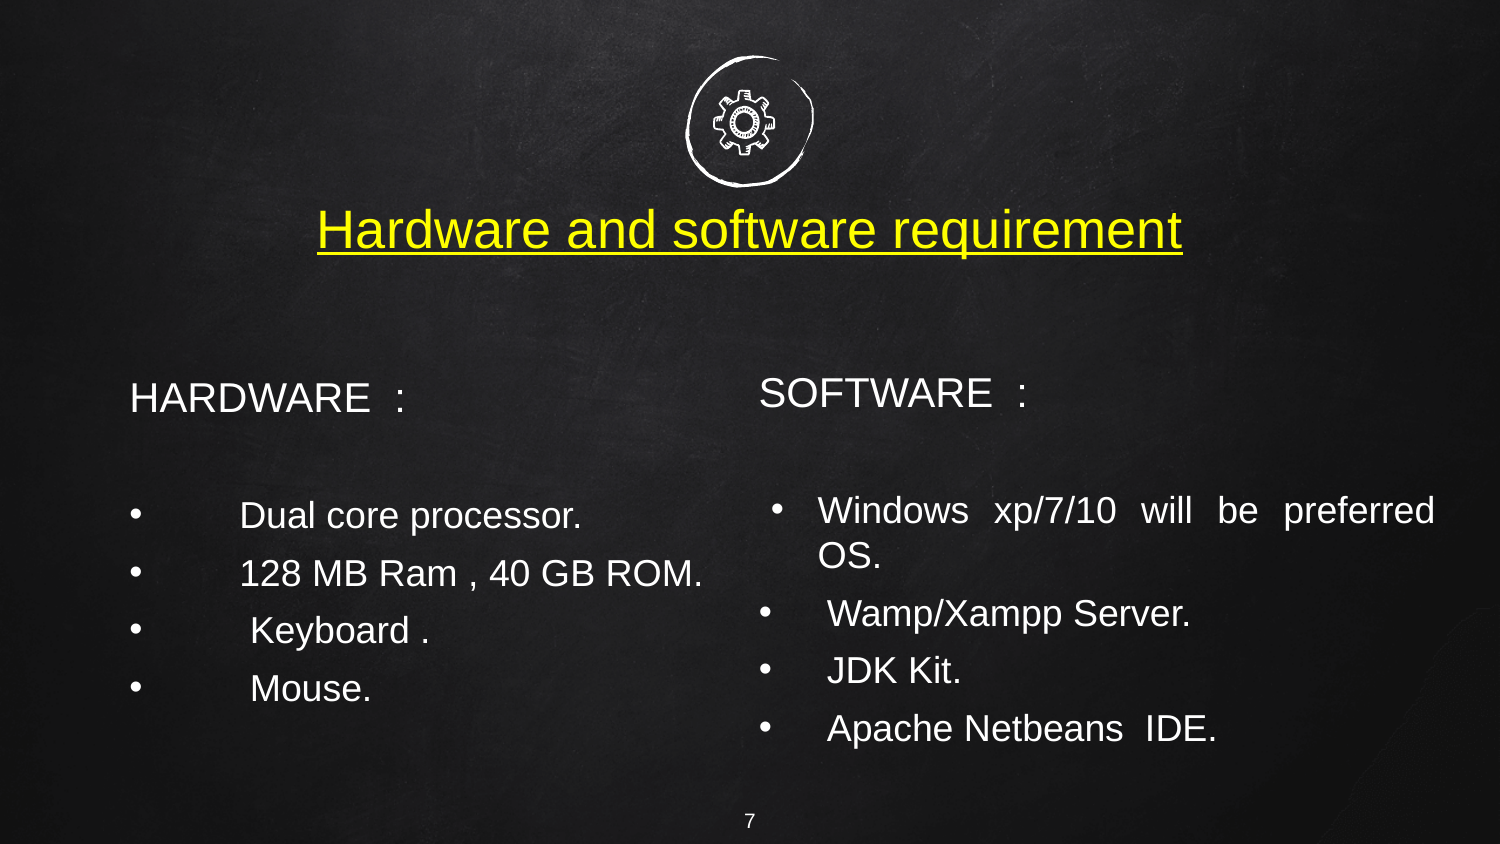

# Hardware and software requirement
HARDWARE  :

      Dual core processor.
      128 MB Ram , 40 GB ROM.
       Keyboard .
       Mouse.

Windows xp/7/10 will be preferred OS.
  Wamp/Xampp Server.
  JDK Kit.
  Apache Netbeans  IDE.
SOFTWARE  :
7